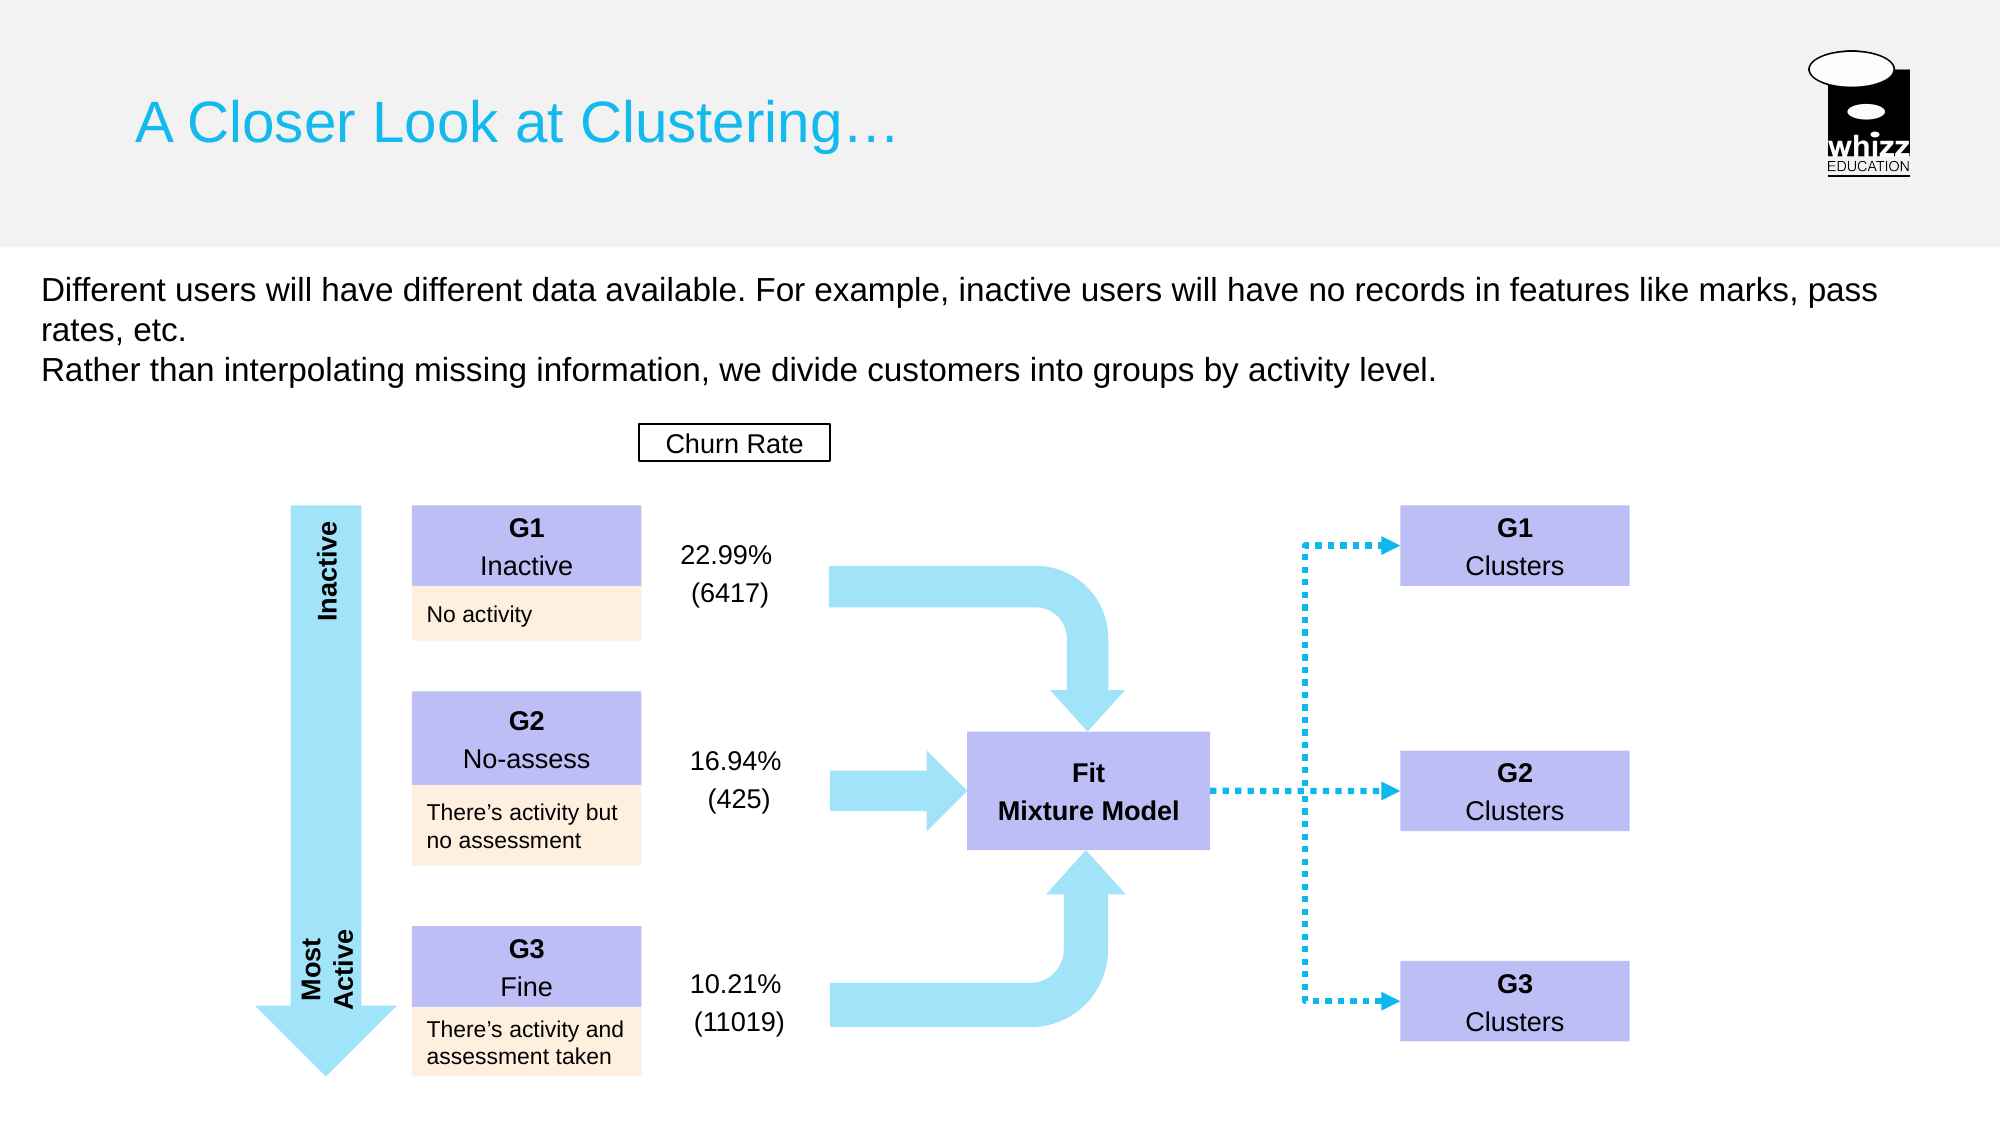

# A Closer Look at Clustering…
Different users will have different data available. For example, inactive users will have no records in features like marks, pass rates, etc.
Rather than interpolating missing information, we divide customers into groups by activity level.
Churn Rate

Inactive

Most Active
G1
Inactive
No activity
22.99%
(6417)
G1
Clusters
16.94%
(425)
G2
No-assess
There’s activity but no assessment
Fit
Mixture Model

G2
Clusters

10.21%
(11019)
G3
Fine
There’s activity and assessment taken
G3
Clusters